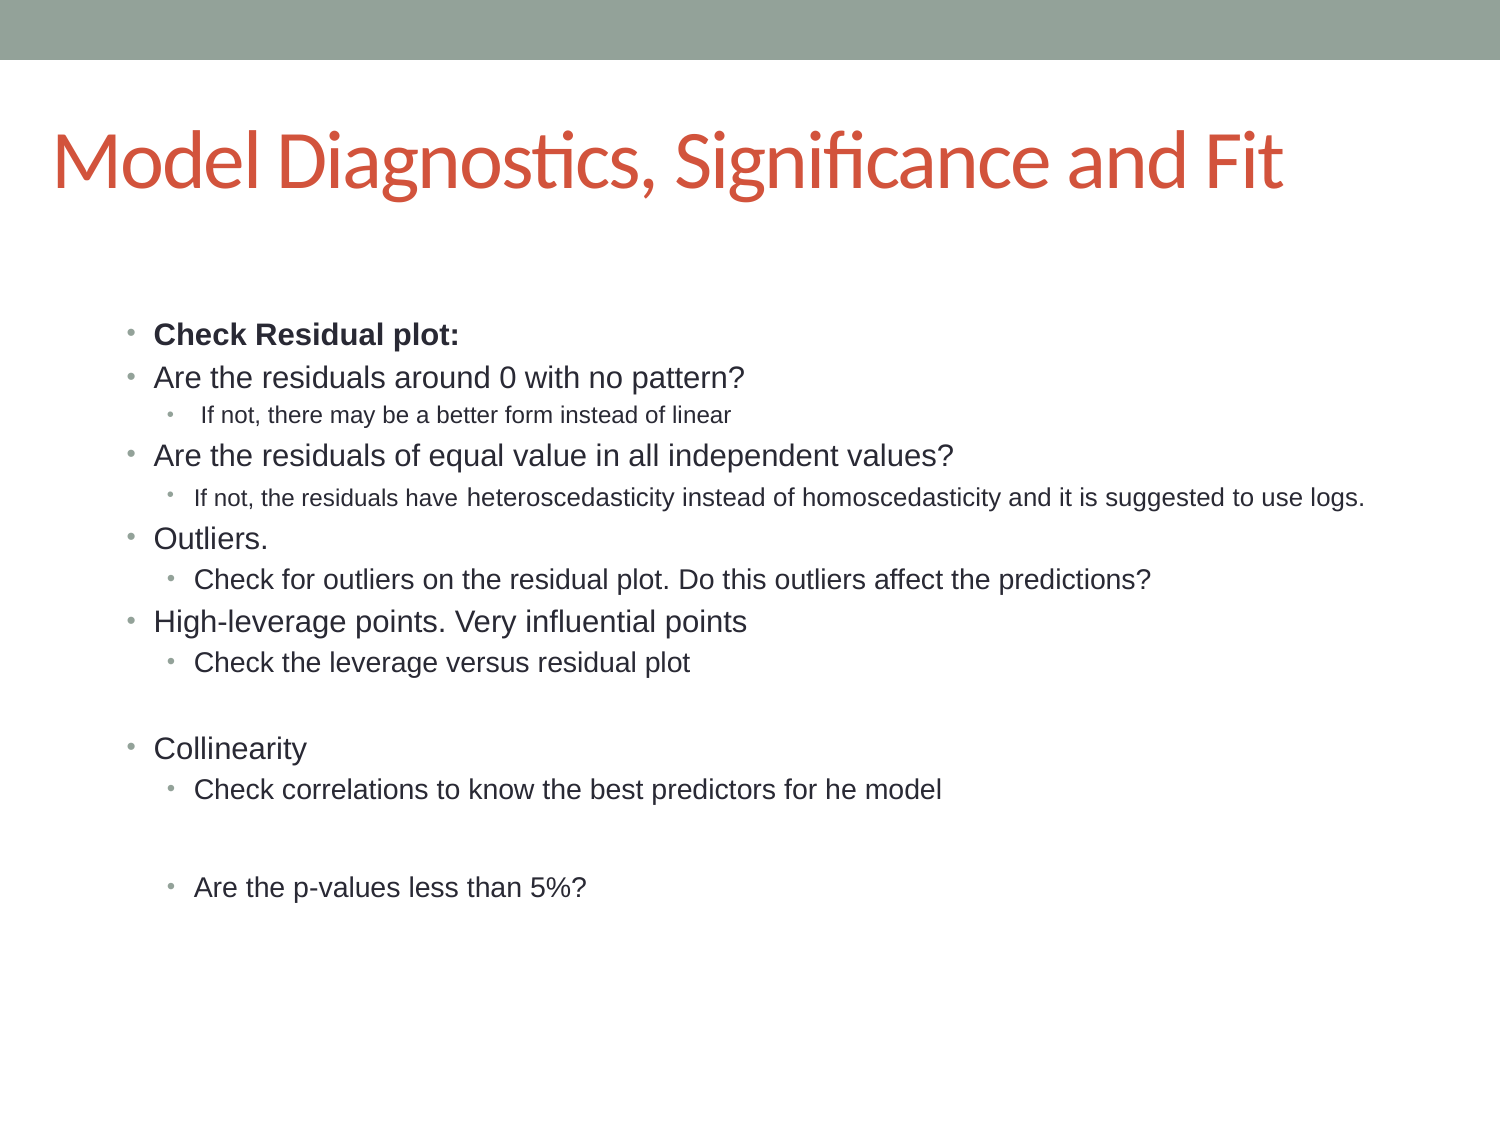

# Model Diagnostics, Significance and Fit
Check Residual plot:
Are the residuals around 0 with no pattern?
 If not, there may be a better form instead of linear
Are the residuals of equal value in all independent values?
If not, the residuals have heteroscedasticity instead of homoscedasticity and it is suggested to use logs.
Outliers.
Check for outliers on the residual plot. Do this outliers affect the predictions?
High-leverage points. Very influential points
Check the leverage versus residual plot

Collinearity
Check correlations to know the best predictors for he model

Are the p-values less than 5%?